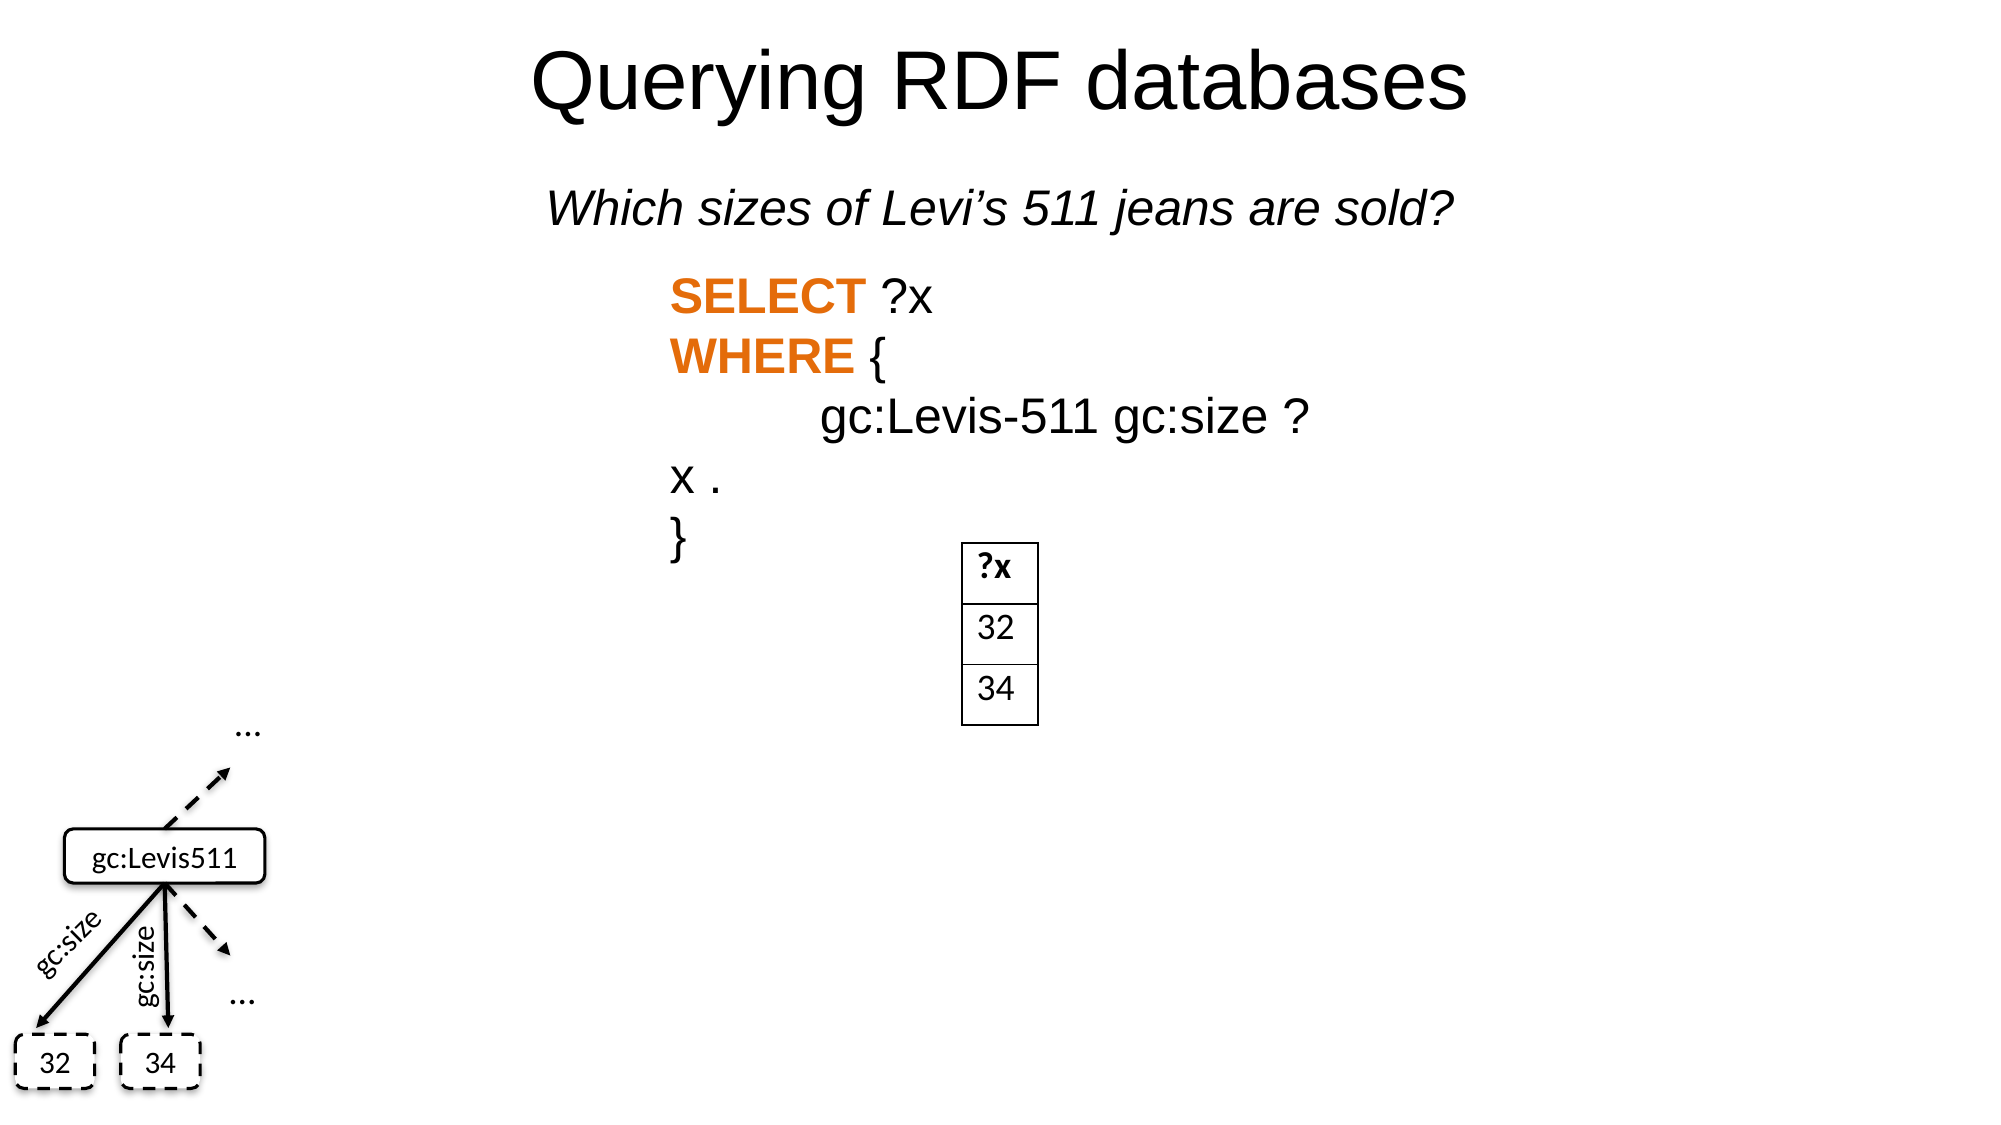

Querying RDF databases
Which sizes of Levi’s 511 jeans are sold?
SELECT ?x
WHERE {
	gc:Levis-511 gc:size ?x .
}
| ?x |
| --- |
| 32 |
| 34 |
...
gc:Levis511
gc:size
gc:size
...
32
34